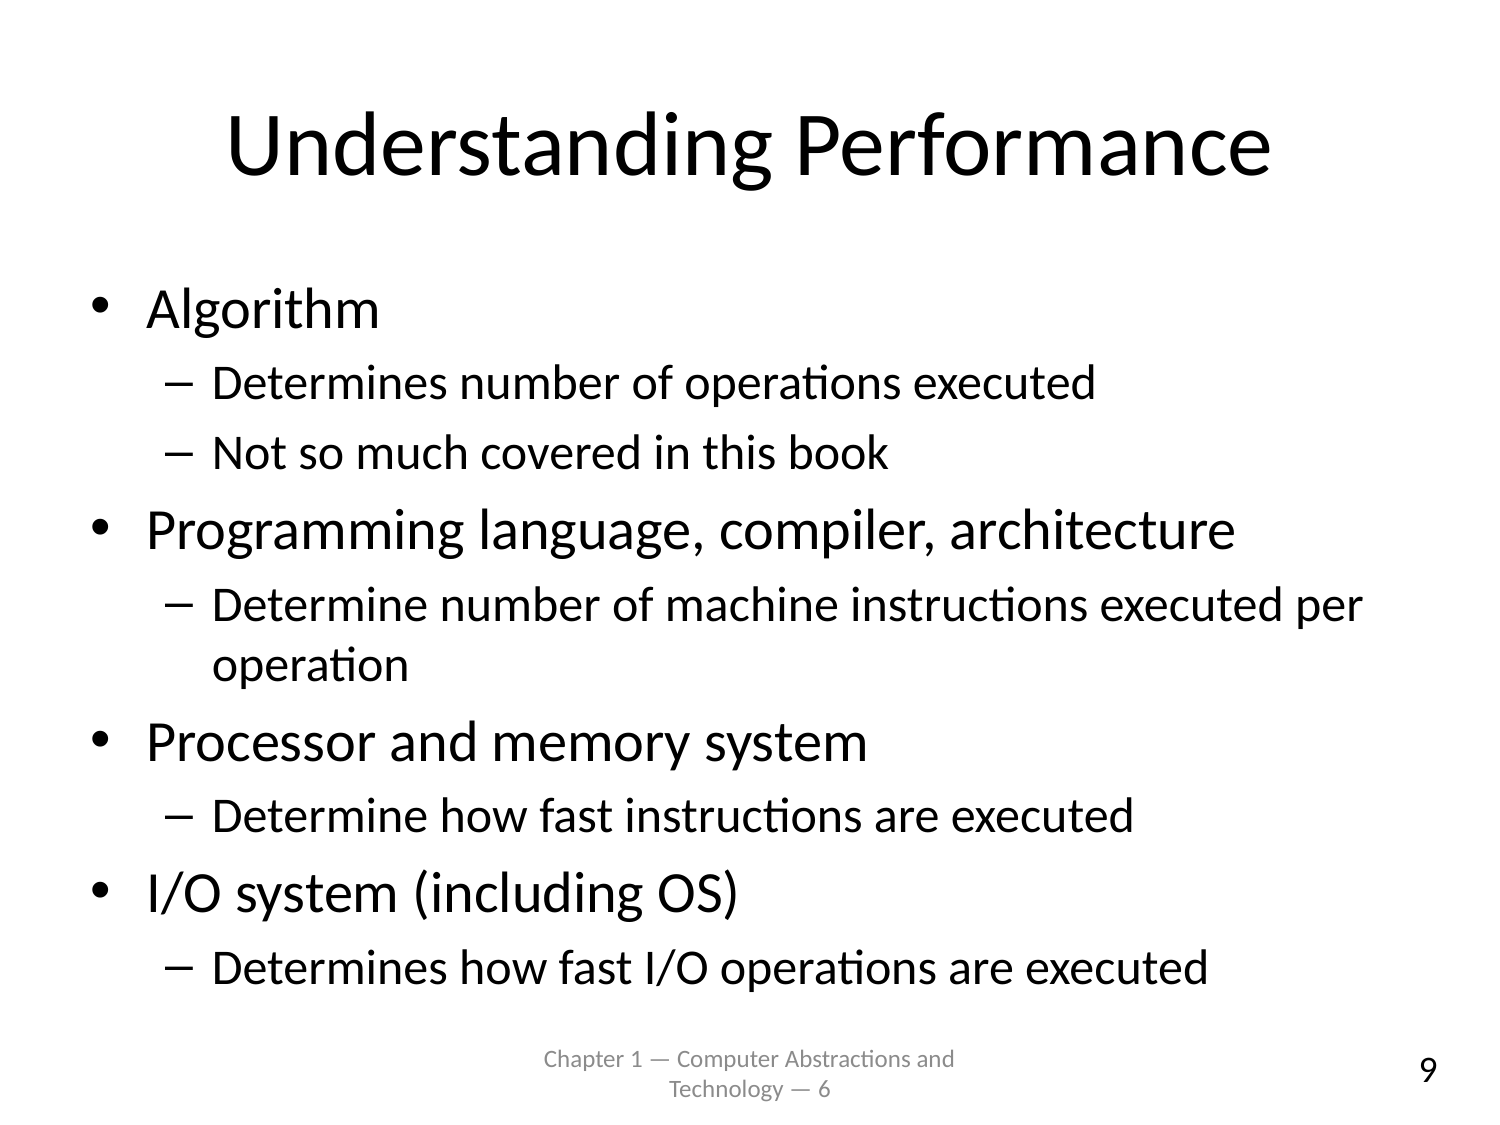

# Understanding Performance
Algorithm
Determines number of operations executed
Not so much covered in this book
Programming language, compiler, architecture
Determine number of machine instructions executed per operation
Processor and memory system
Determine how fast instructions are executed
I/O system (including OS)
Determines how fast I/O operations are executed
9
Chapter 1 — Computer Abstractions and Technology — 6